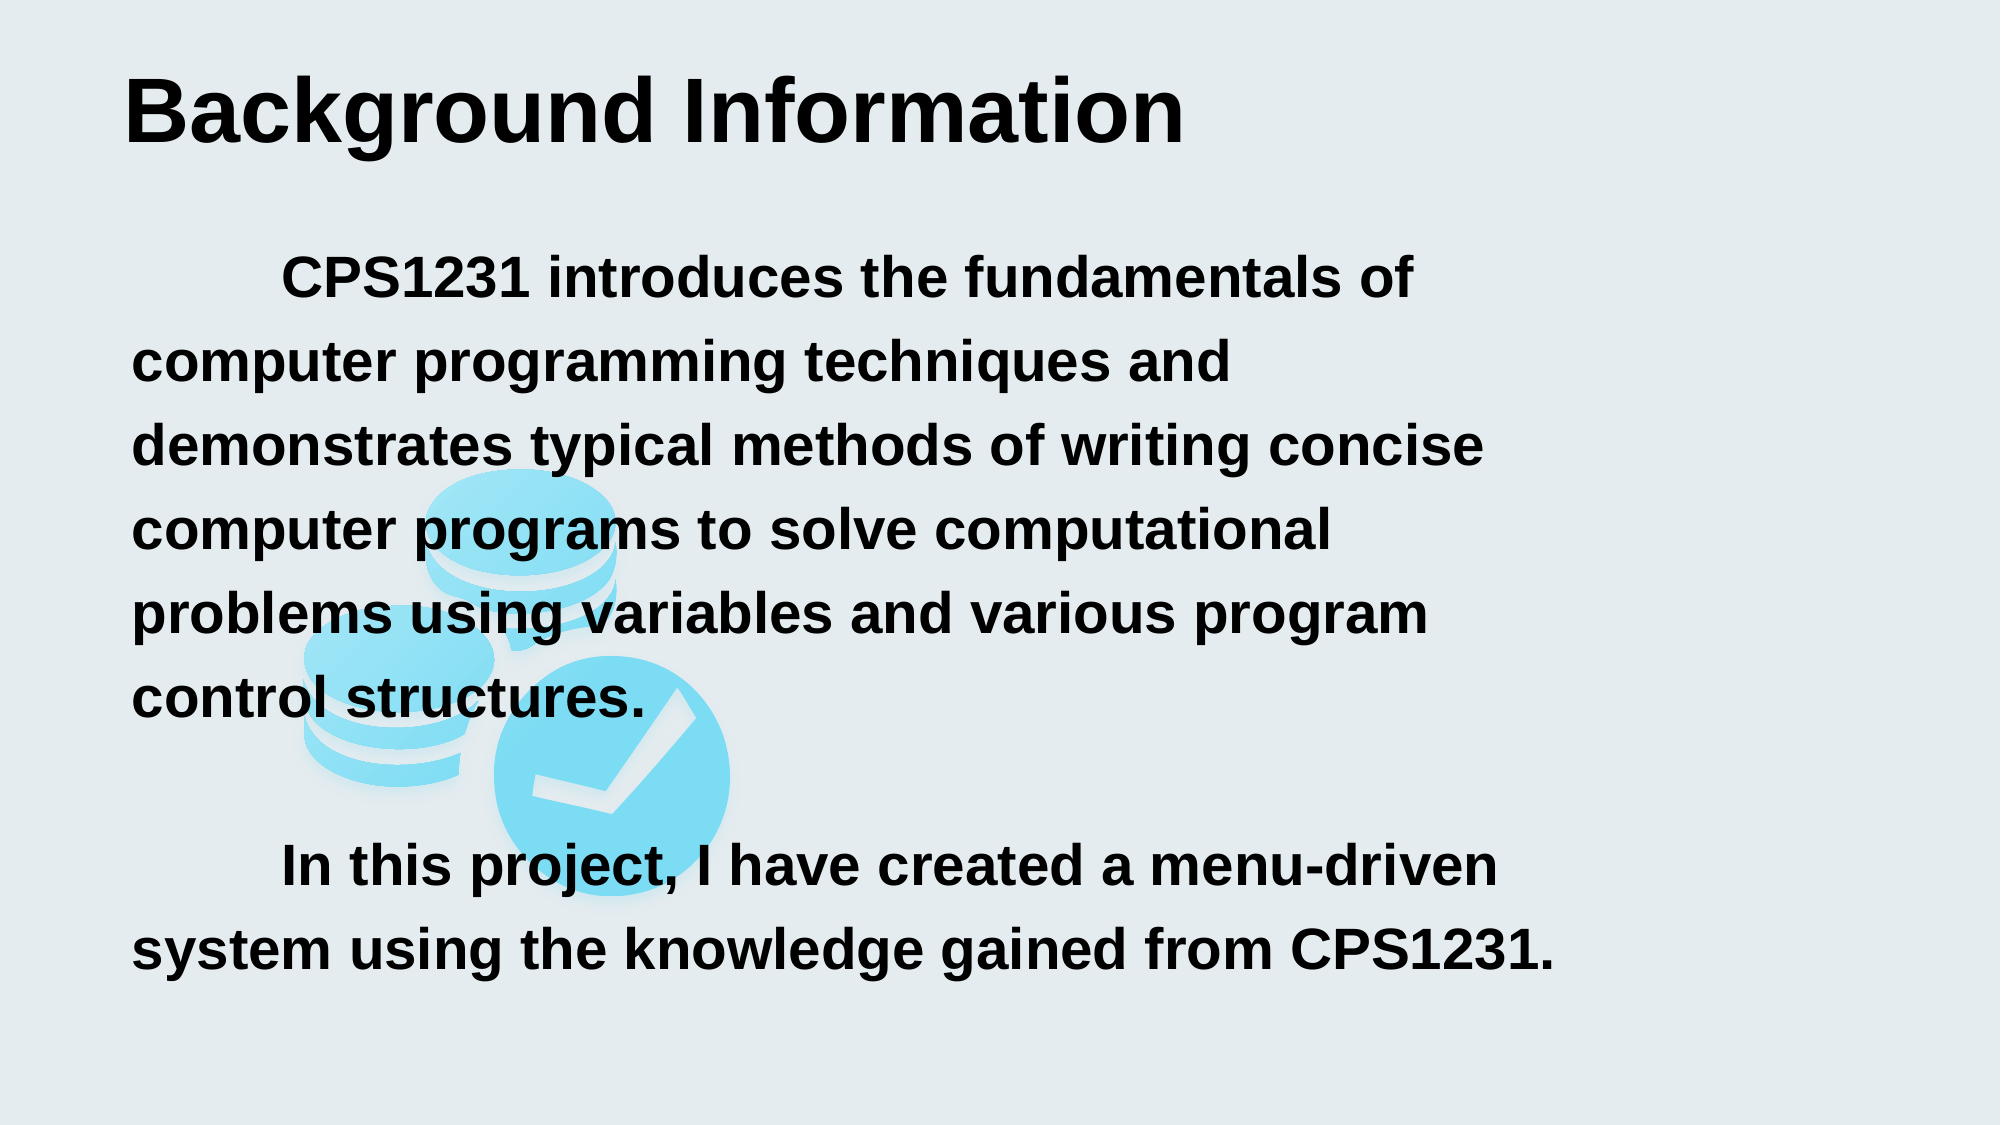

# Background Information

	CPS1231 introduces the fundamentals of computer programming techniques and demonstrates typical methods of writing concise computer programs to solve computational problems using variables and various program control structures.

	In this project, I have created a menu-driven system using the knowledge gained from CPS1231.